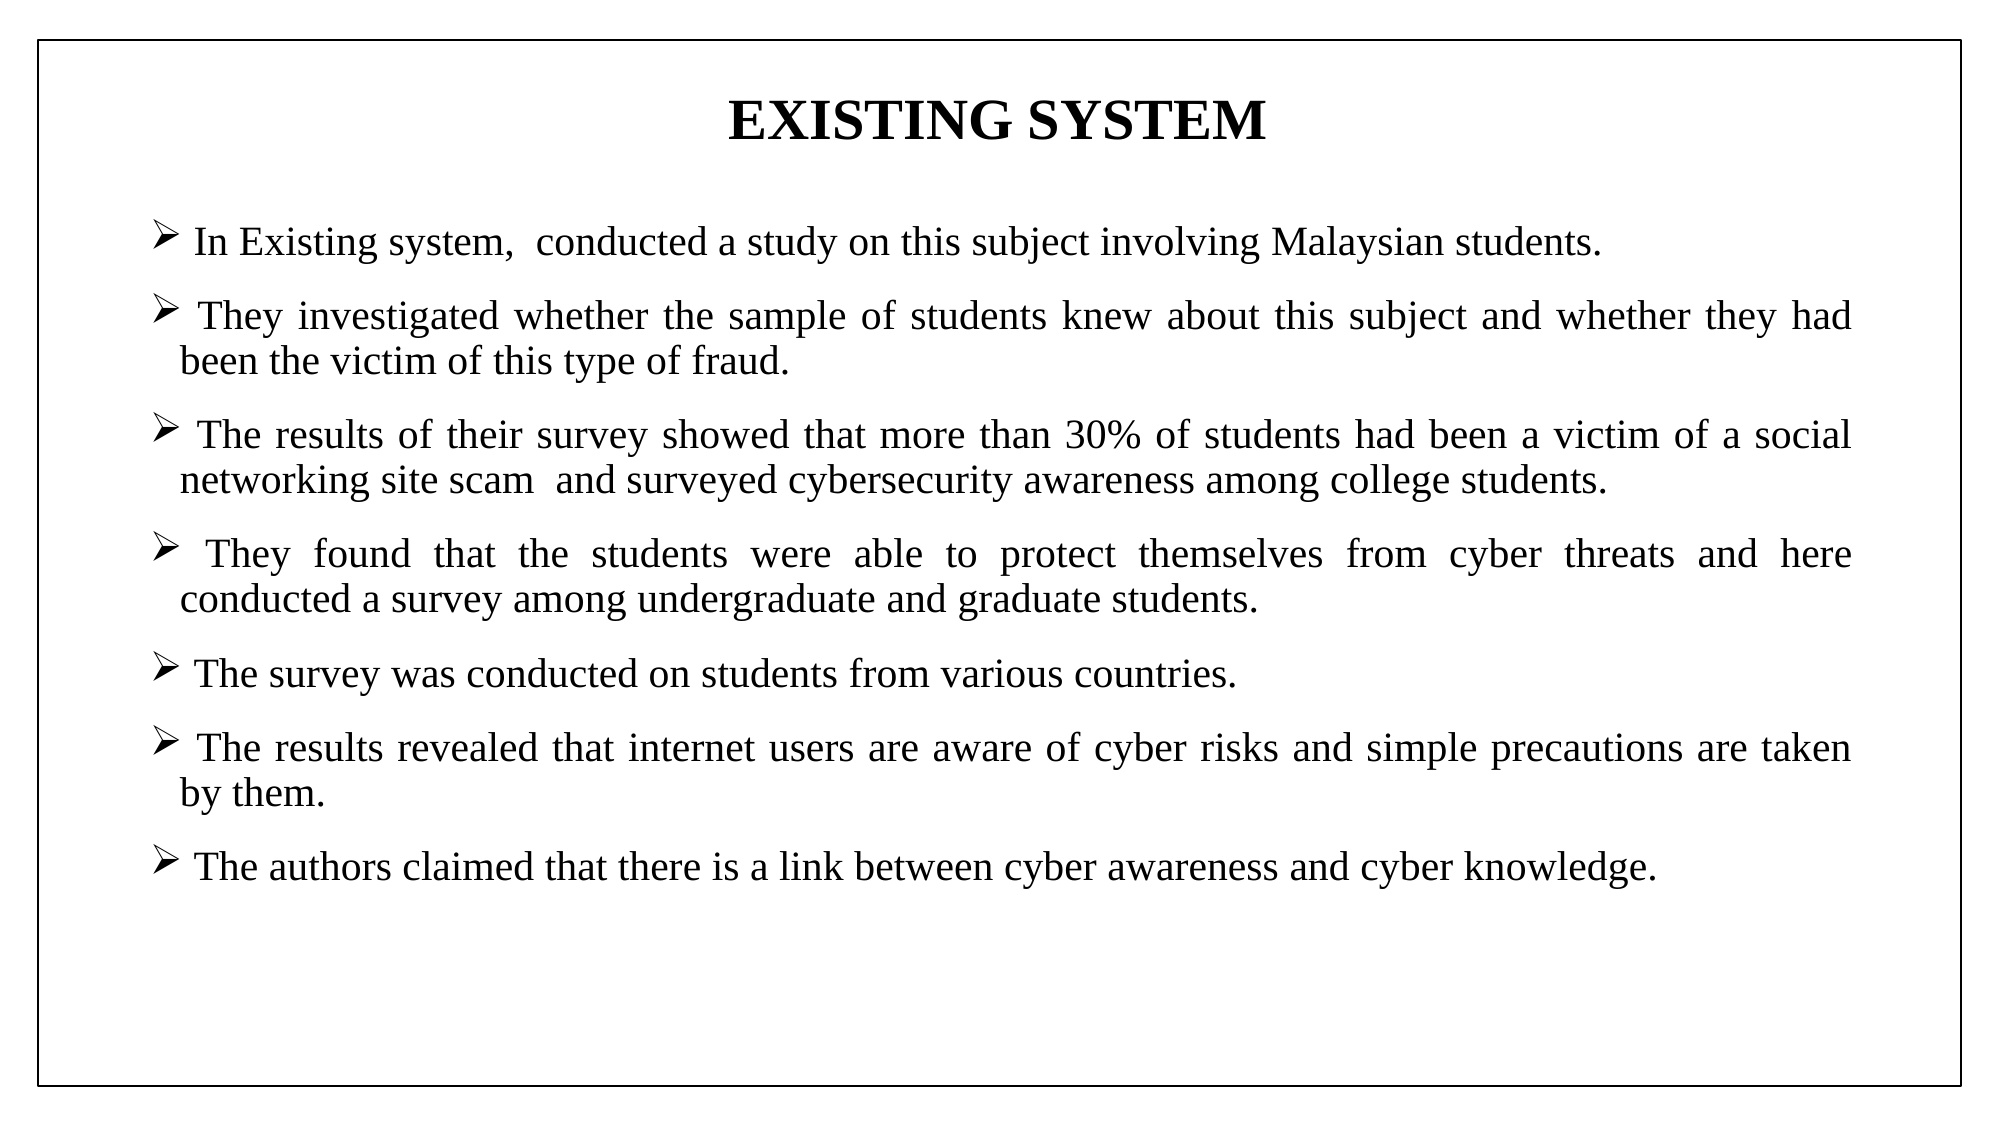

# EXISTING SYSTEM
 In Existing system,  conducted a study on this subject involving Malaysian students.
 They investigated whether the sample of students knew about this subject and whether they had been the victim of this type of fraud.
 The results of their survey showed that more than 30% of students had been a victim of a social networking site scam  and surveyed cybersecurity awareness among college students.
 They found that the students were able to protect themselves from cyber threats and here conducted a survey among undergraduate and graduate students.
 The survey was conducted on students from various countries.
 The results revealed that internet users are aware of cyber risks and simple precautions are taken by them.
 The authors claimed that there is a link between cyber awareness and cyber knowledge.